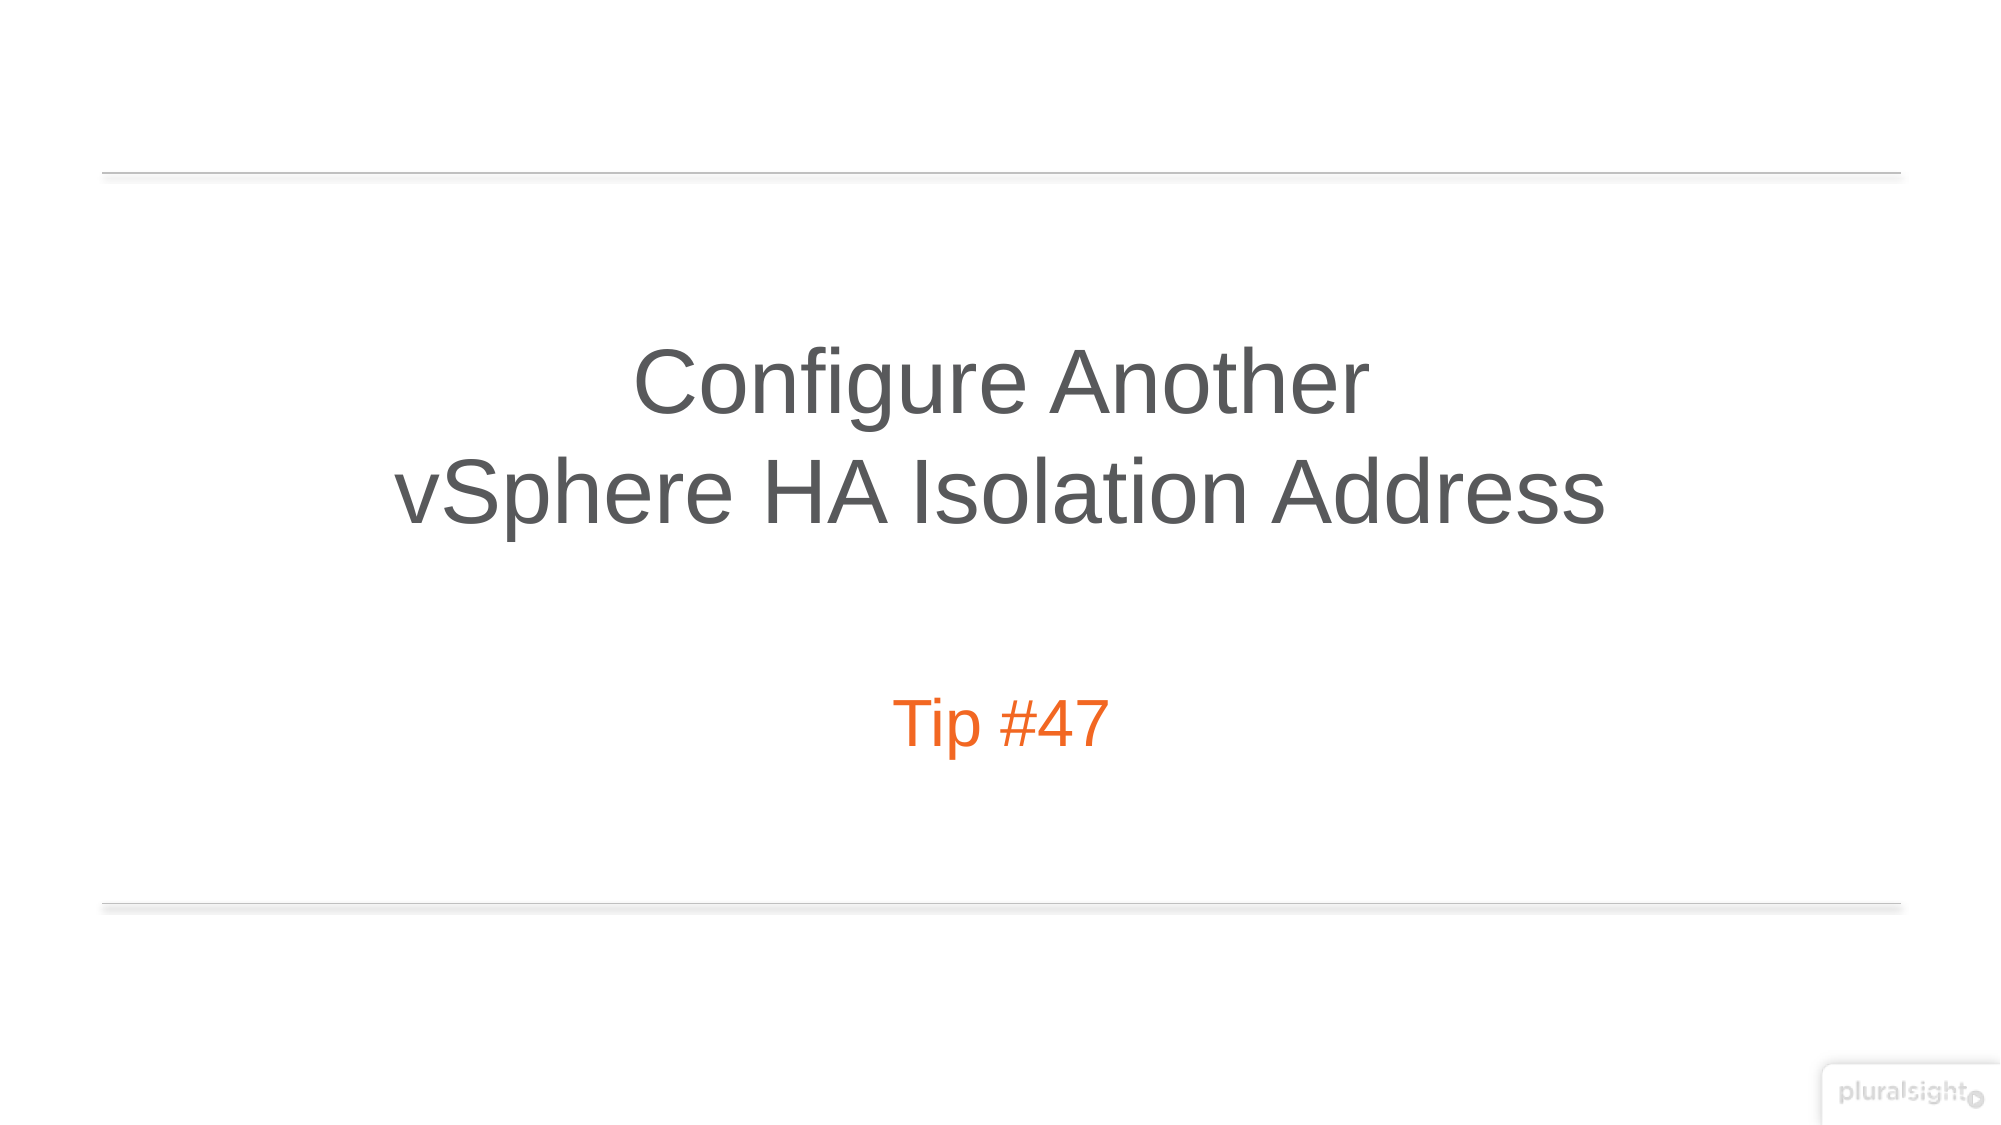

Configure Another
vSphere HA Isolation Address

Tip #47